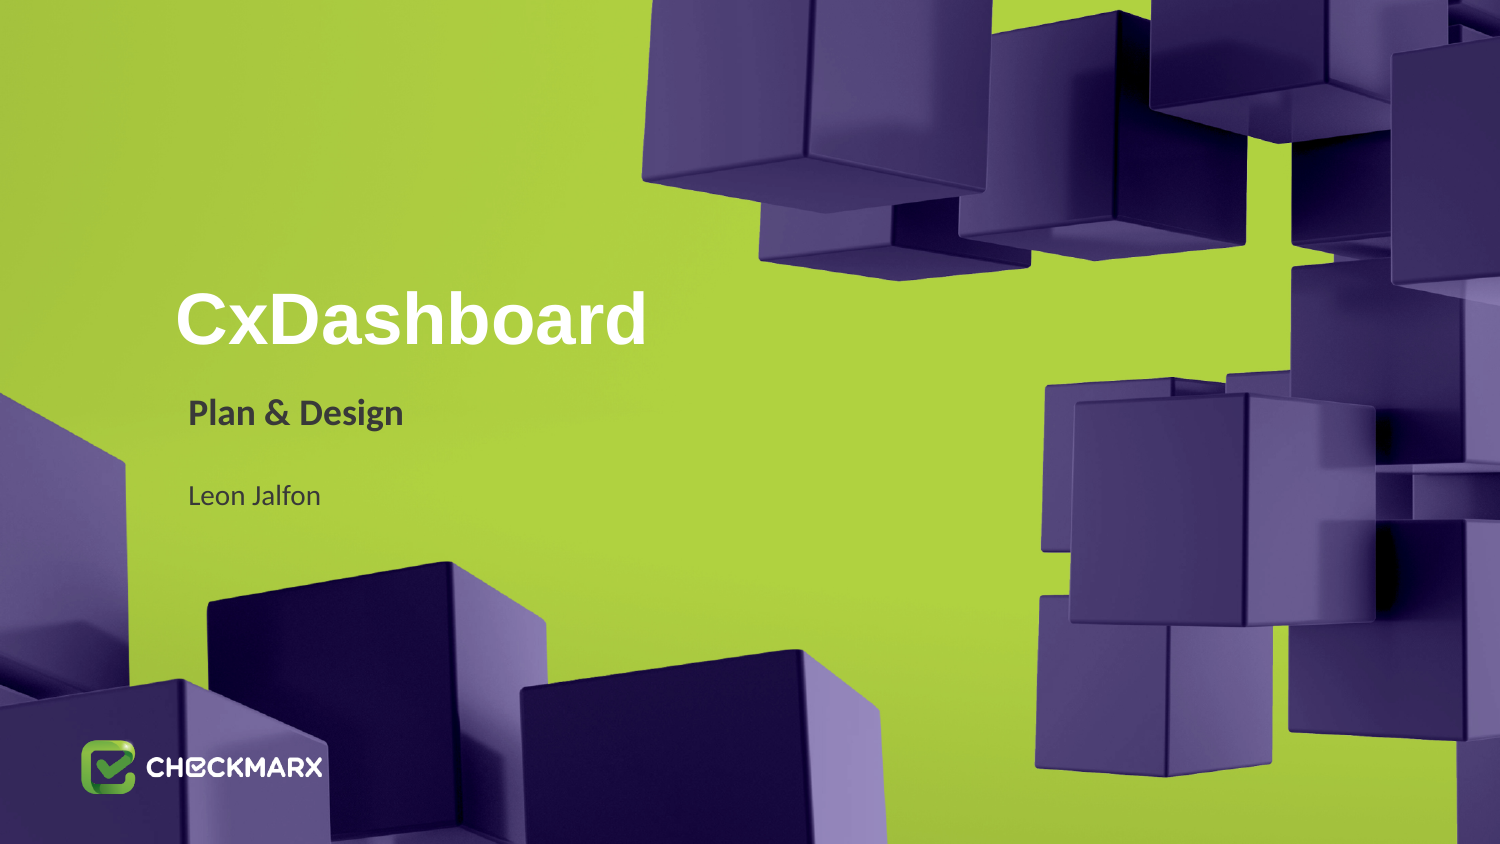

# CxDashboard
Plan & Design
Leon Jalfon